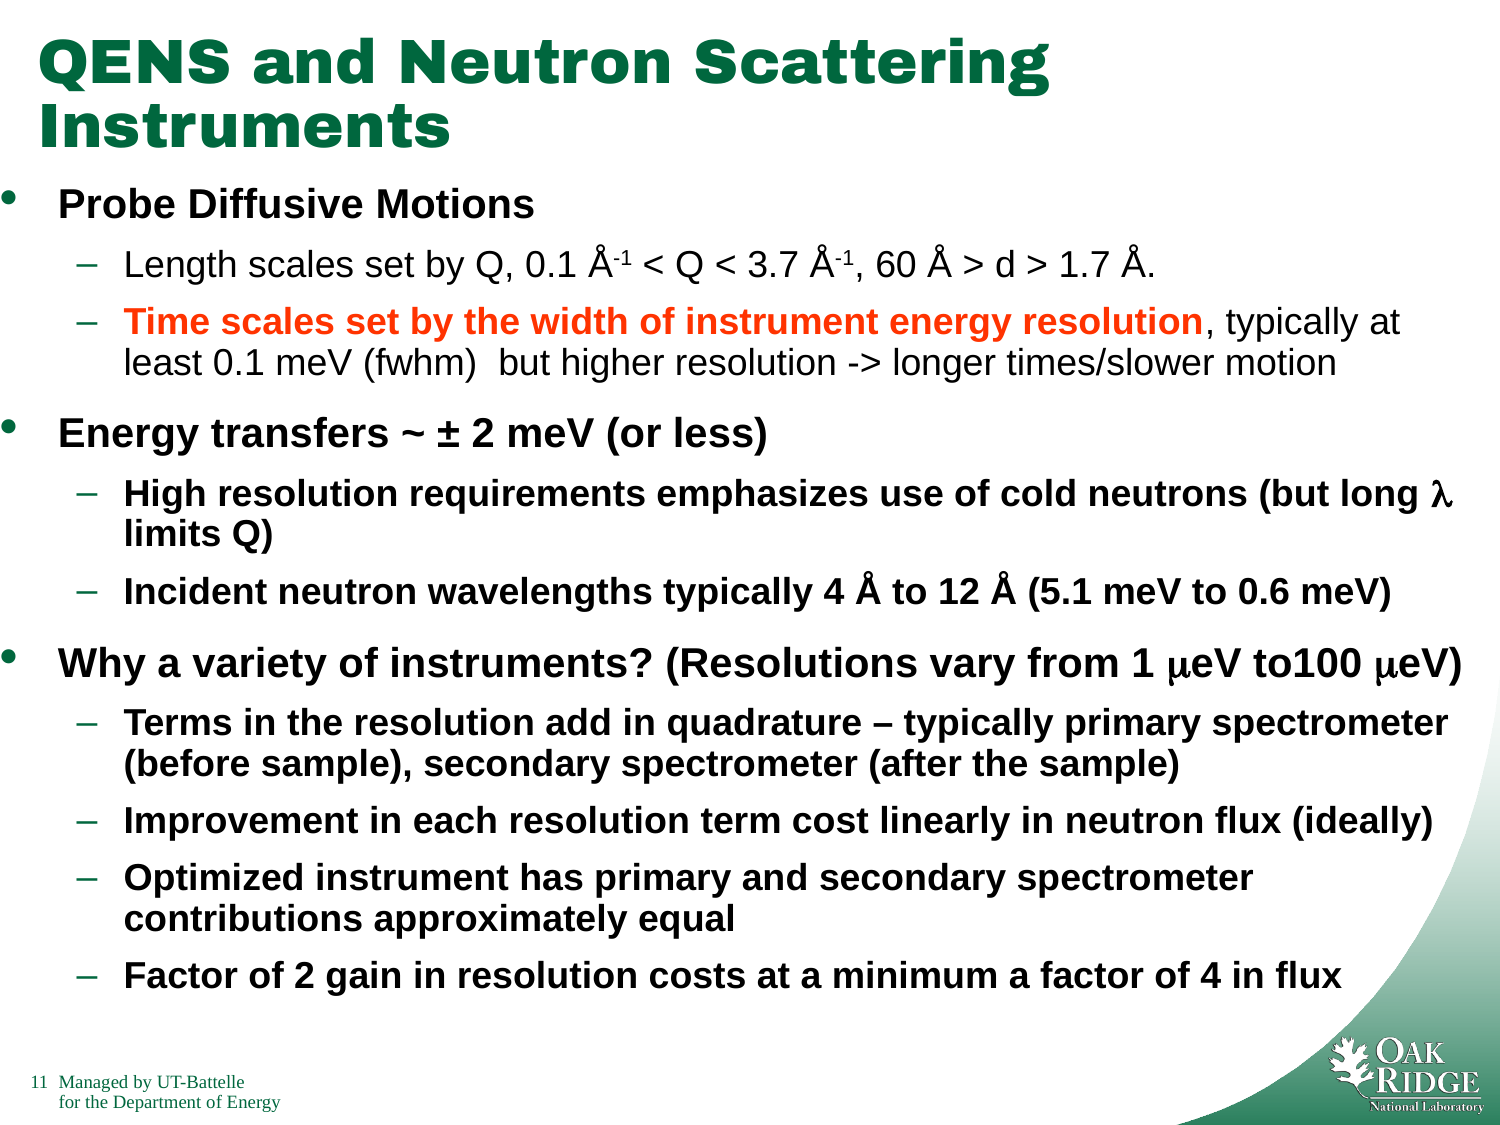

# QENS and Neutron Scattering Instruments
Probe Diffusive Motions
Length scales set by Q, 0.1 Å-1 < Q < 3.7 Å-1, 60 Å > d > 1.7 Å.
Time scales set by the width of instrument energy resolution, typically at least 0.1 meV (fwhm)  but higher resolution -> longer times/slower motion
Energy transfers ~ ± 2 meV (or less)
High resolution requirements emphasizes use of cold neutrons (but long λ limits Q)
Incident neutron wavelengths typically 4 Å to 12 Å (5.1 meV to 0.6 meV)
Why a variety of instruments? (Resolutions vary from 1 μeV to100 μeV)
Terms in the resolution add in quadrature – typically primary spectrometer (before sample), secondary spectrometer (after the sample)
Improvement in each resolution term cost linearly in neutron flux (ideally)
Optimized instrument has primary and secondary spectrometer contributions approximately equal
Factor of 2 gain in resolution costs at a minimum a factor of 4 in flux